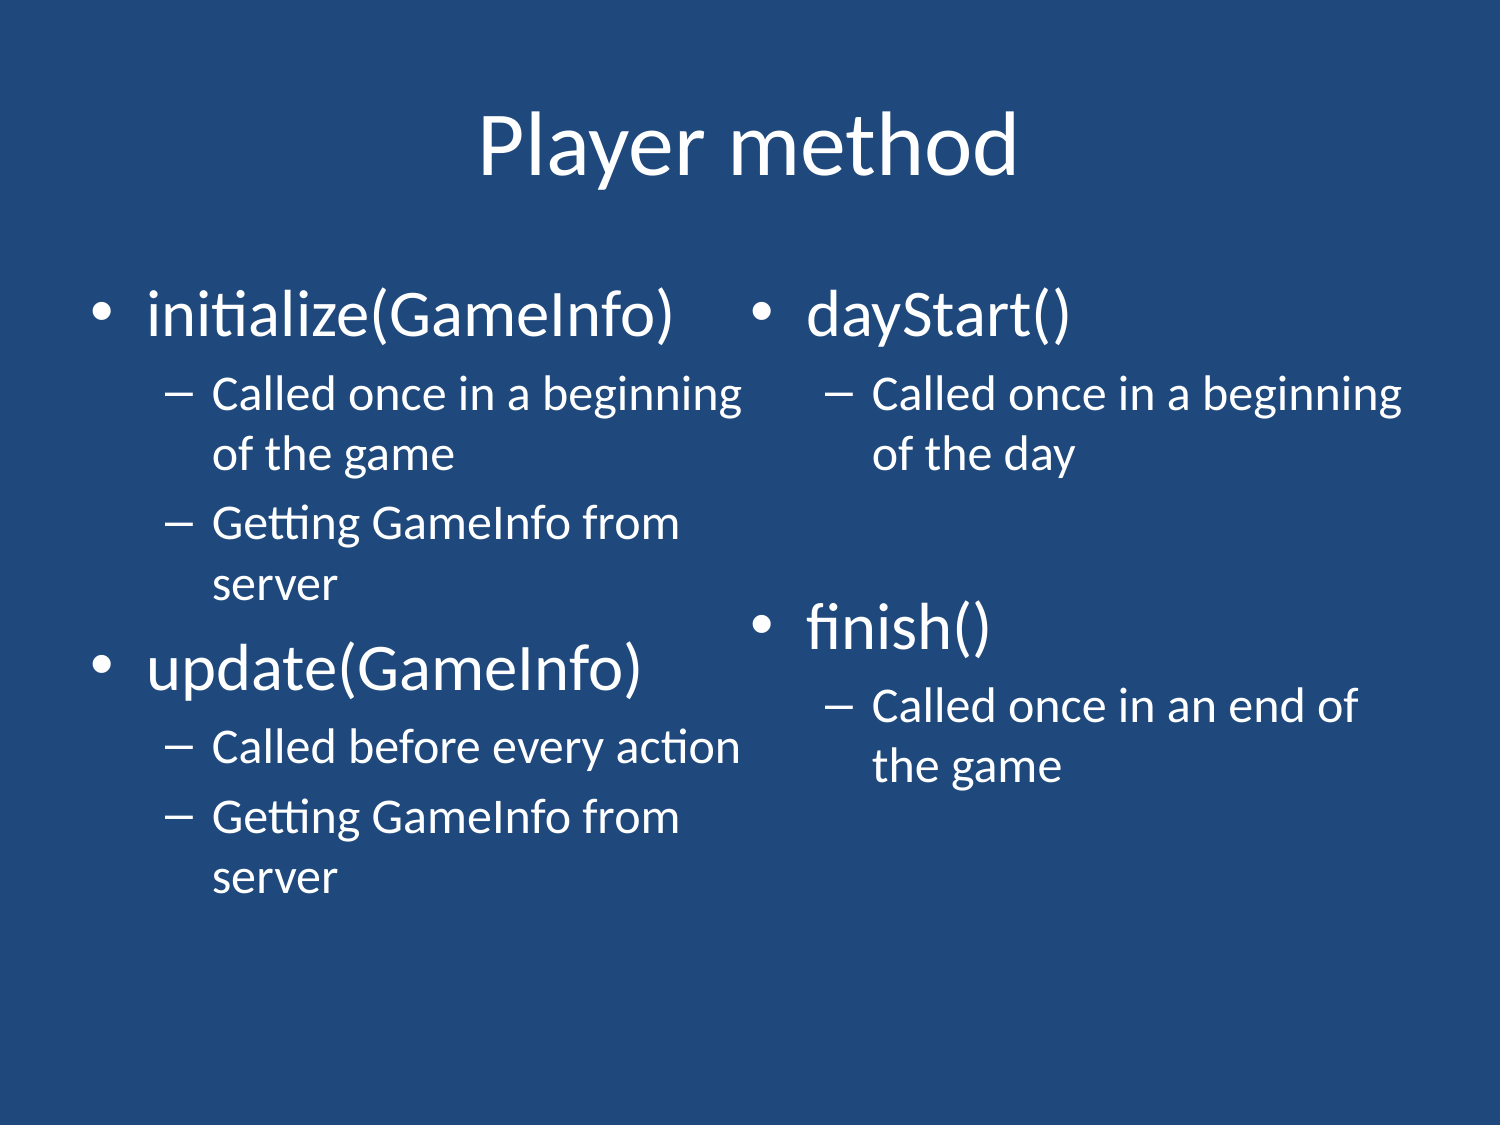

# Player method
initialize(GameInfo)
Called once in a beginning of the game
Getting GameInfo from server
update(GameInfo)
Called before every action
Getting GameInfo from server

dayStart()
Called once in a beginning of the day

finish()
Called once in an end of the game